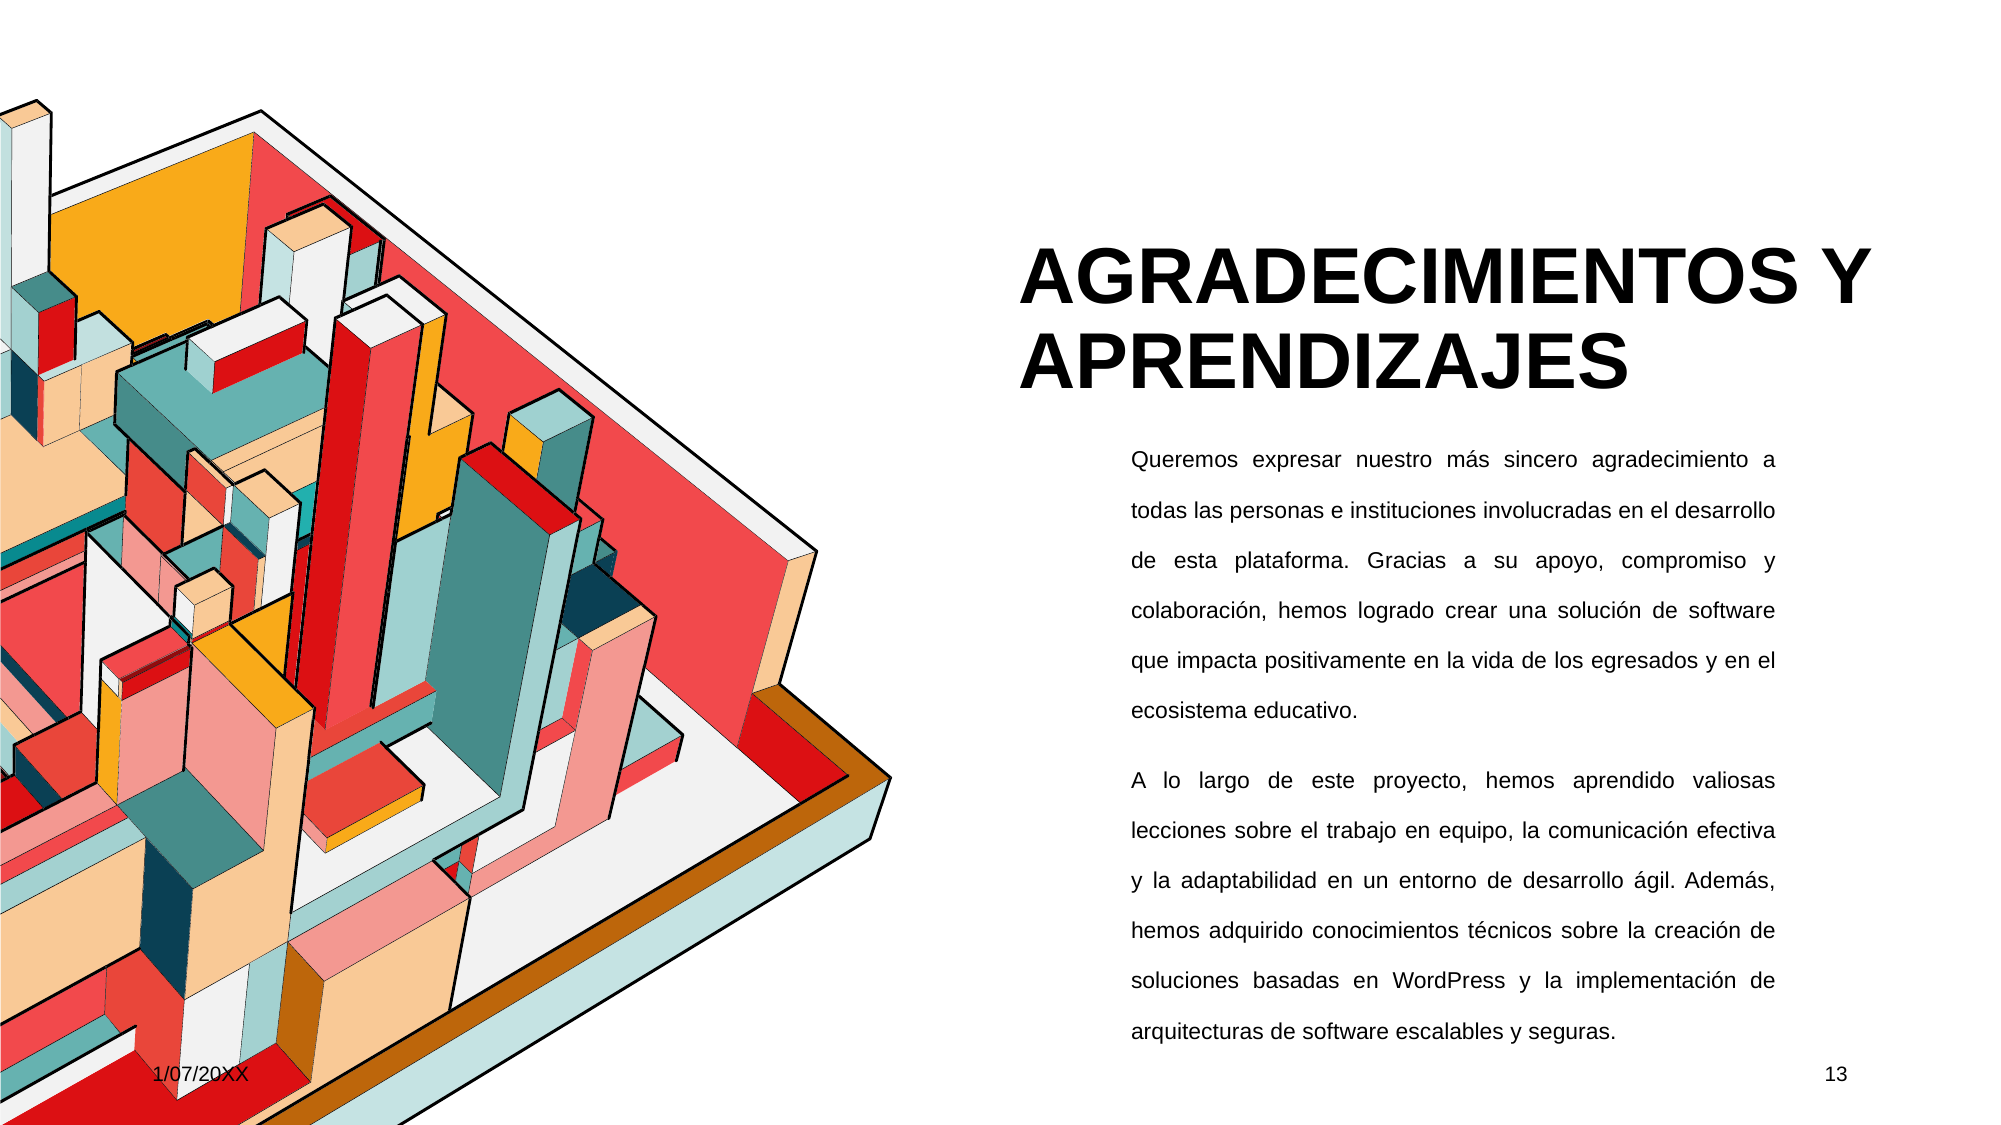

# Agradecimientos y aprendizajes
Queremos expresar nuestro más sincero agradecimiento a todas las personas e instituciones involucradas en el desarrollo de esta plataforma. Gracias a su apoyo, compromiso y colaboración, hemos logrado crear una solución de software que impacta positivamente en la vida de los egresados y en el ecosistema educativo.
A lo largo de este proyecto, hemos aprendido valiosas lecciones sobre el trabajo en equipo, la comunicación efectiva y la adaptabilidad en un entorno de desarrollo ágil. Además, hemos adquirido conocimientos técnicos sobre la creación de soluciones basadas en WordPress y la implementación de arquitecturas de software escalables y seguras.
1/07/20XX
13